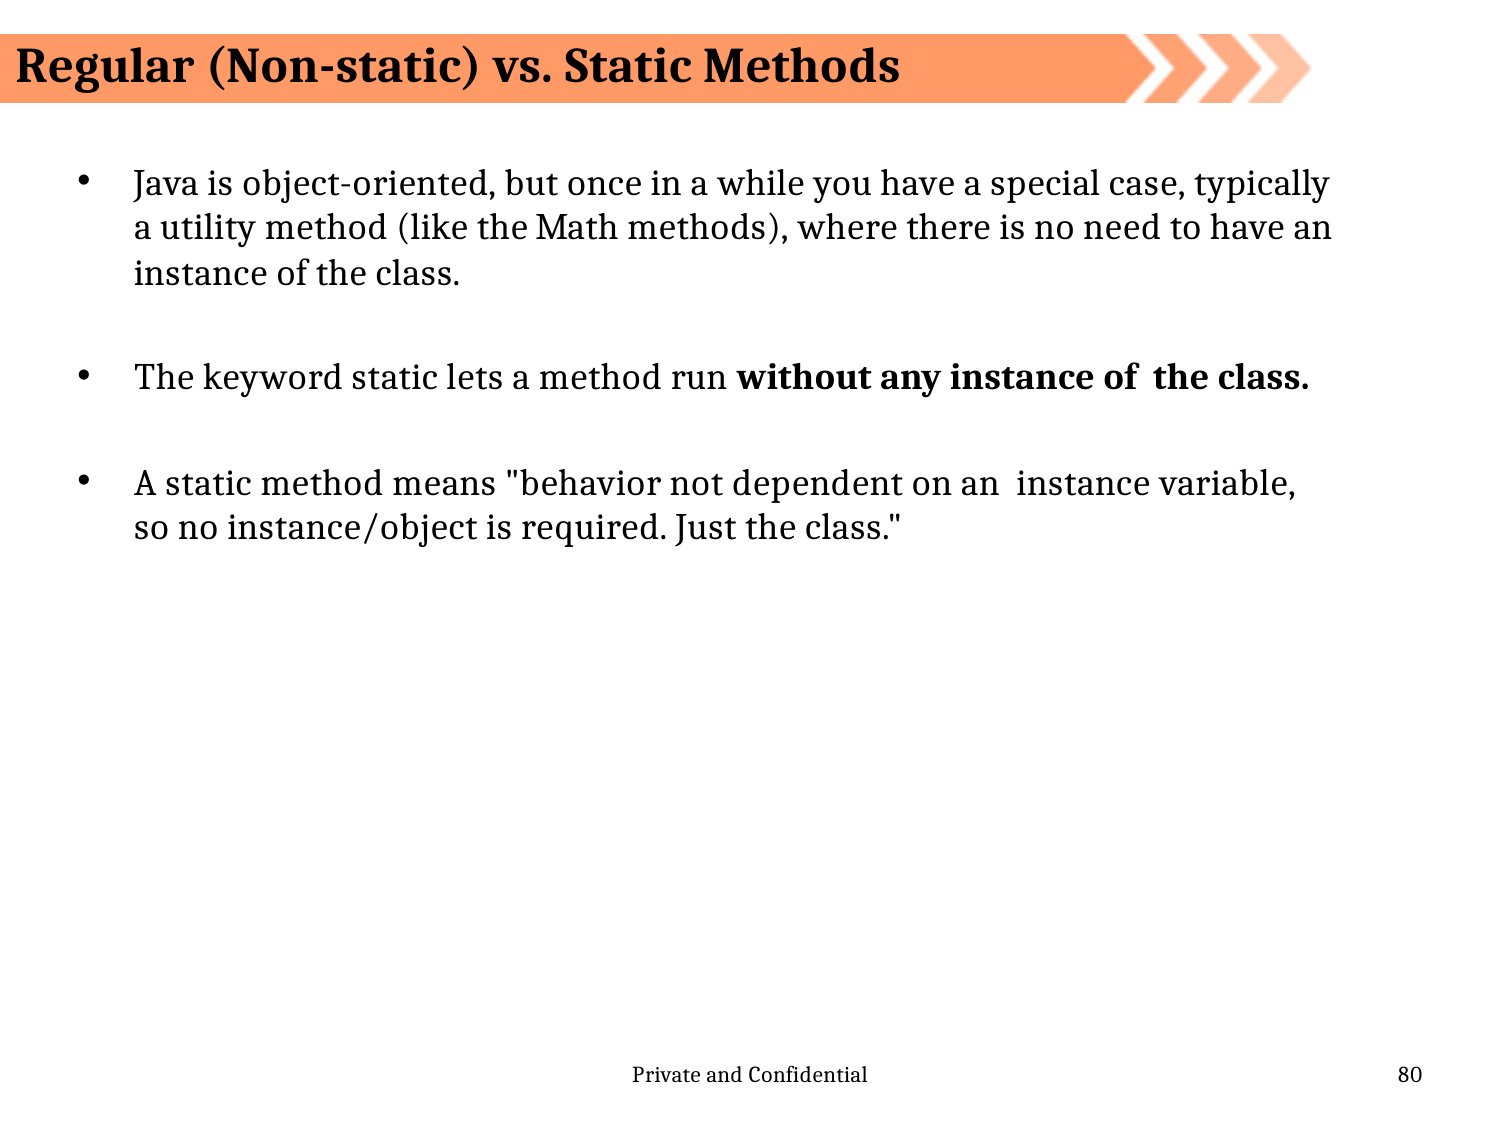

Regular (Non-static) vs. Static Methods
Java is object-oriented, but once in a while you have a special case, typically a utility method (like the Math methods), where there is no need to have an instance of the class.

The keyword static lets a method run without any instance of  the class.

A static method means "behavior not dependent on an  instance variable, so no instance/object is required. Just the class."